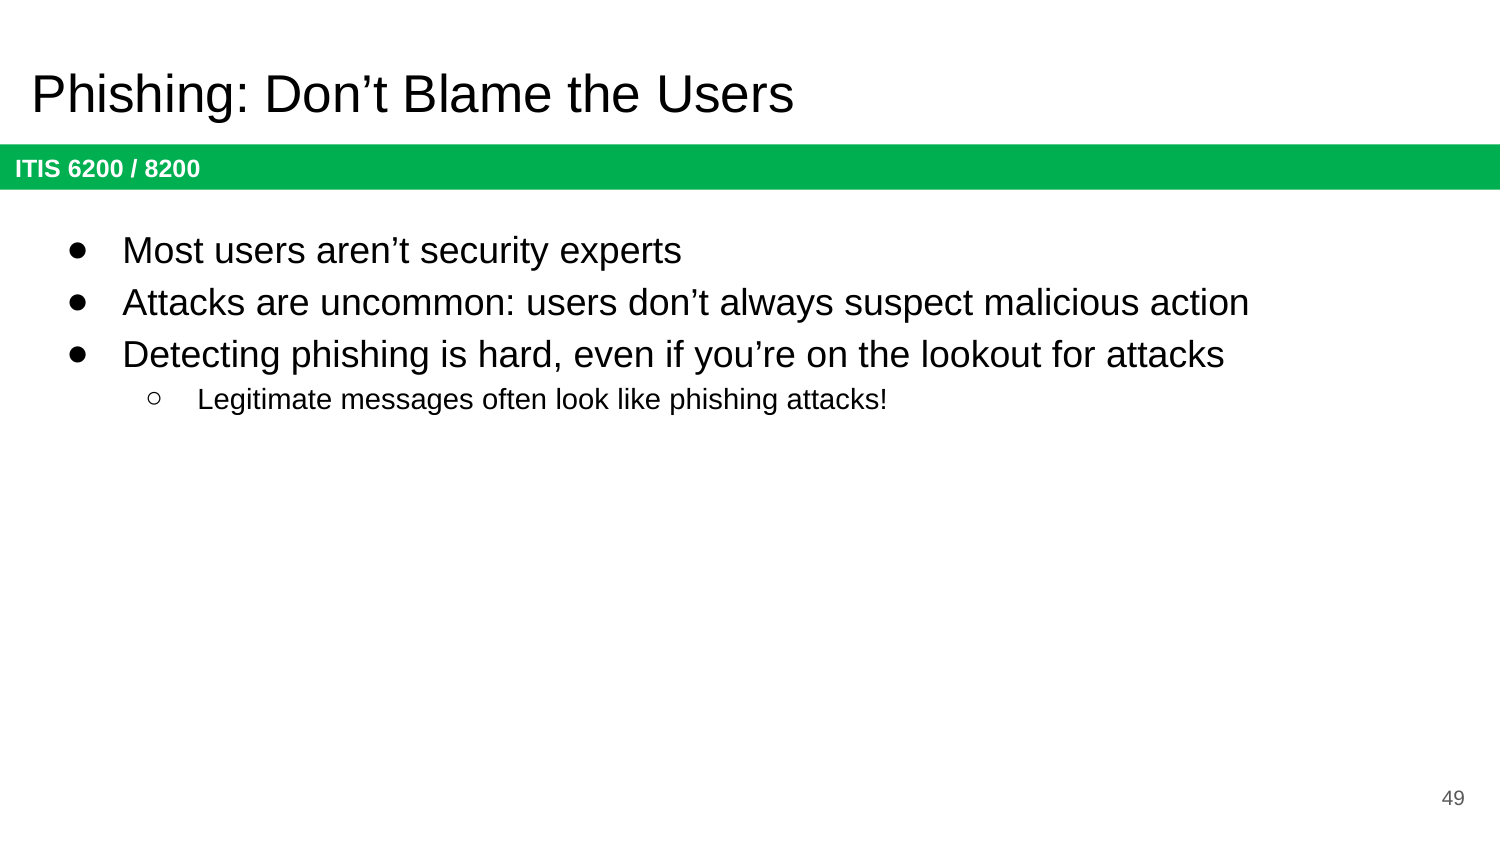

# Phishing: Don’t Blame the Users
Most users aren’t security experts
Attacks are uncommon: users don’t always suspect malicious action
Detecting phishing is hard, even if you’re on the lookout for attacks
Legitimate messages often look like phishing attacks!
49